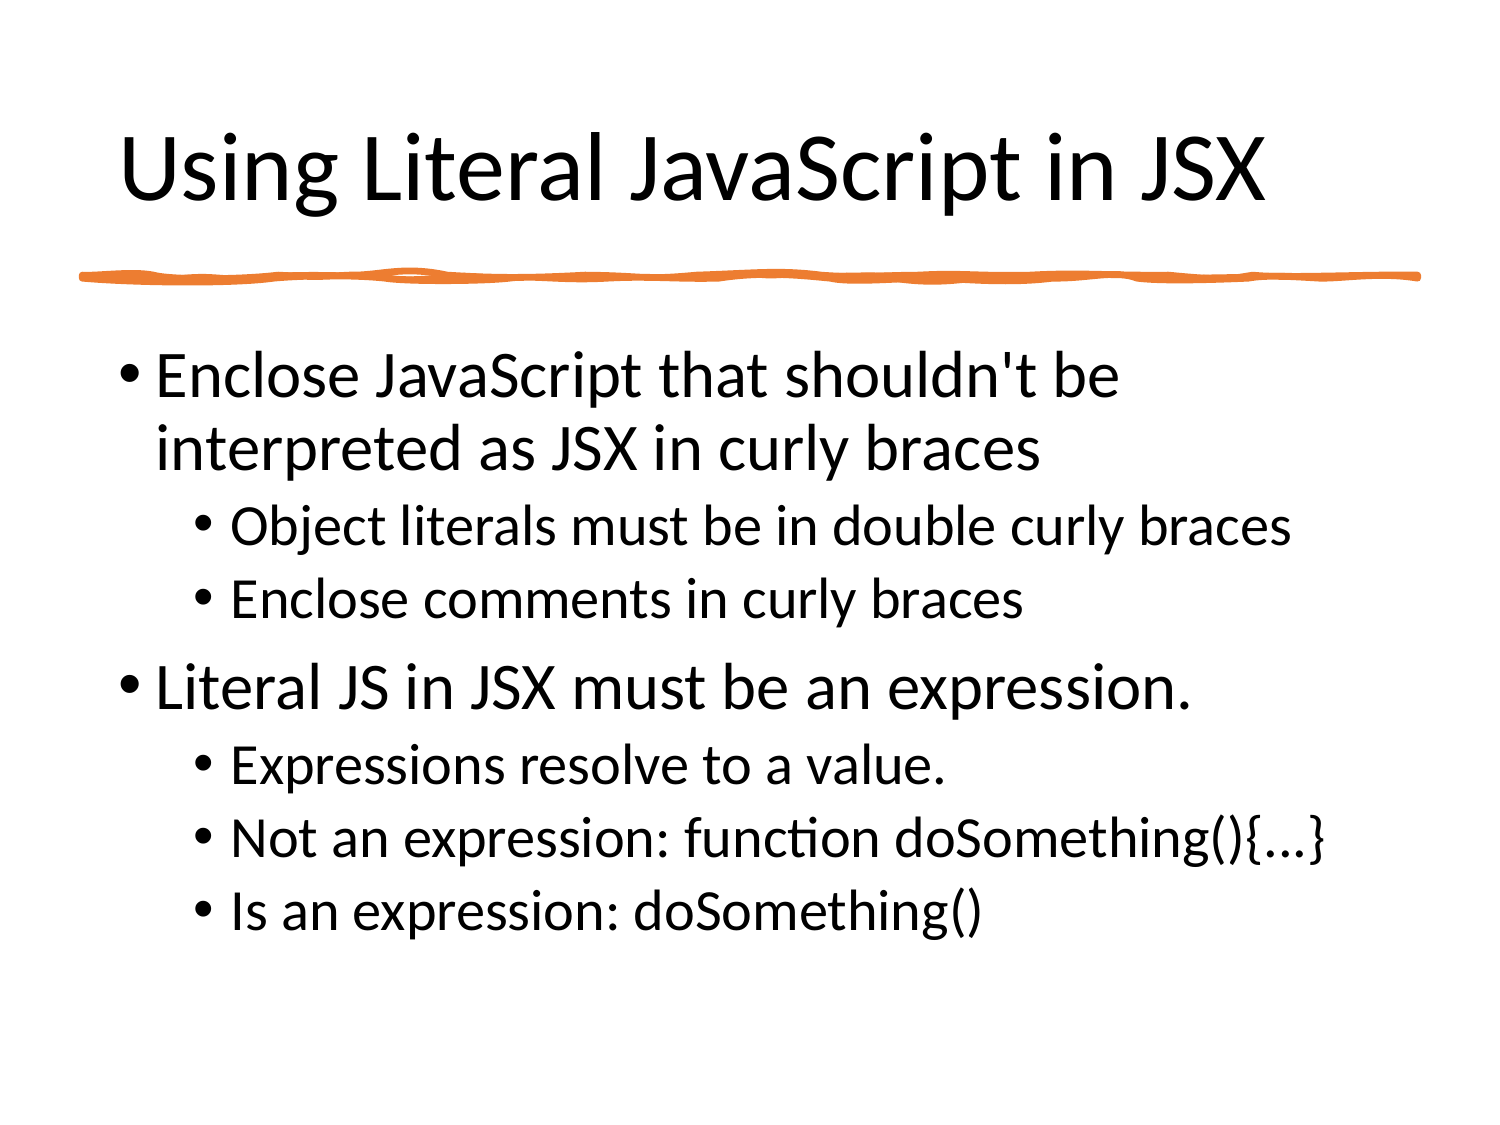

# Using Literal JavaScript in JSX
Enclose JavaScript that shouldn't be interpreted as JSX in curly braces
Object literals must be in double curly braces
Enclose comments in curly braces
Literal JS in JSX must be an expression.
Expressions resolve to a value.
Not an expression: function doSomething(){...}
Is an expression: doSomething()